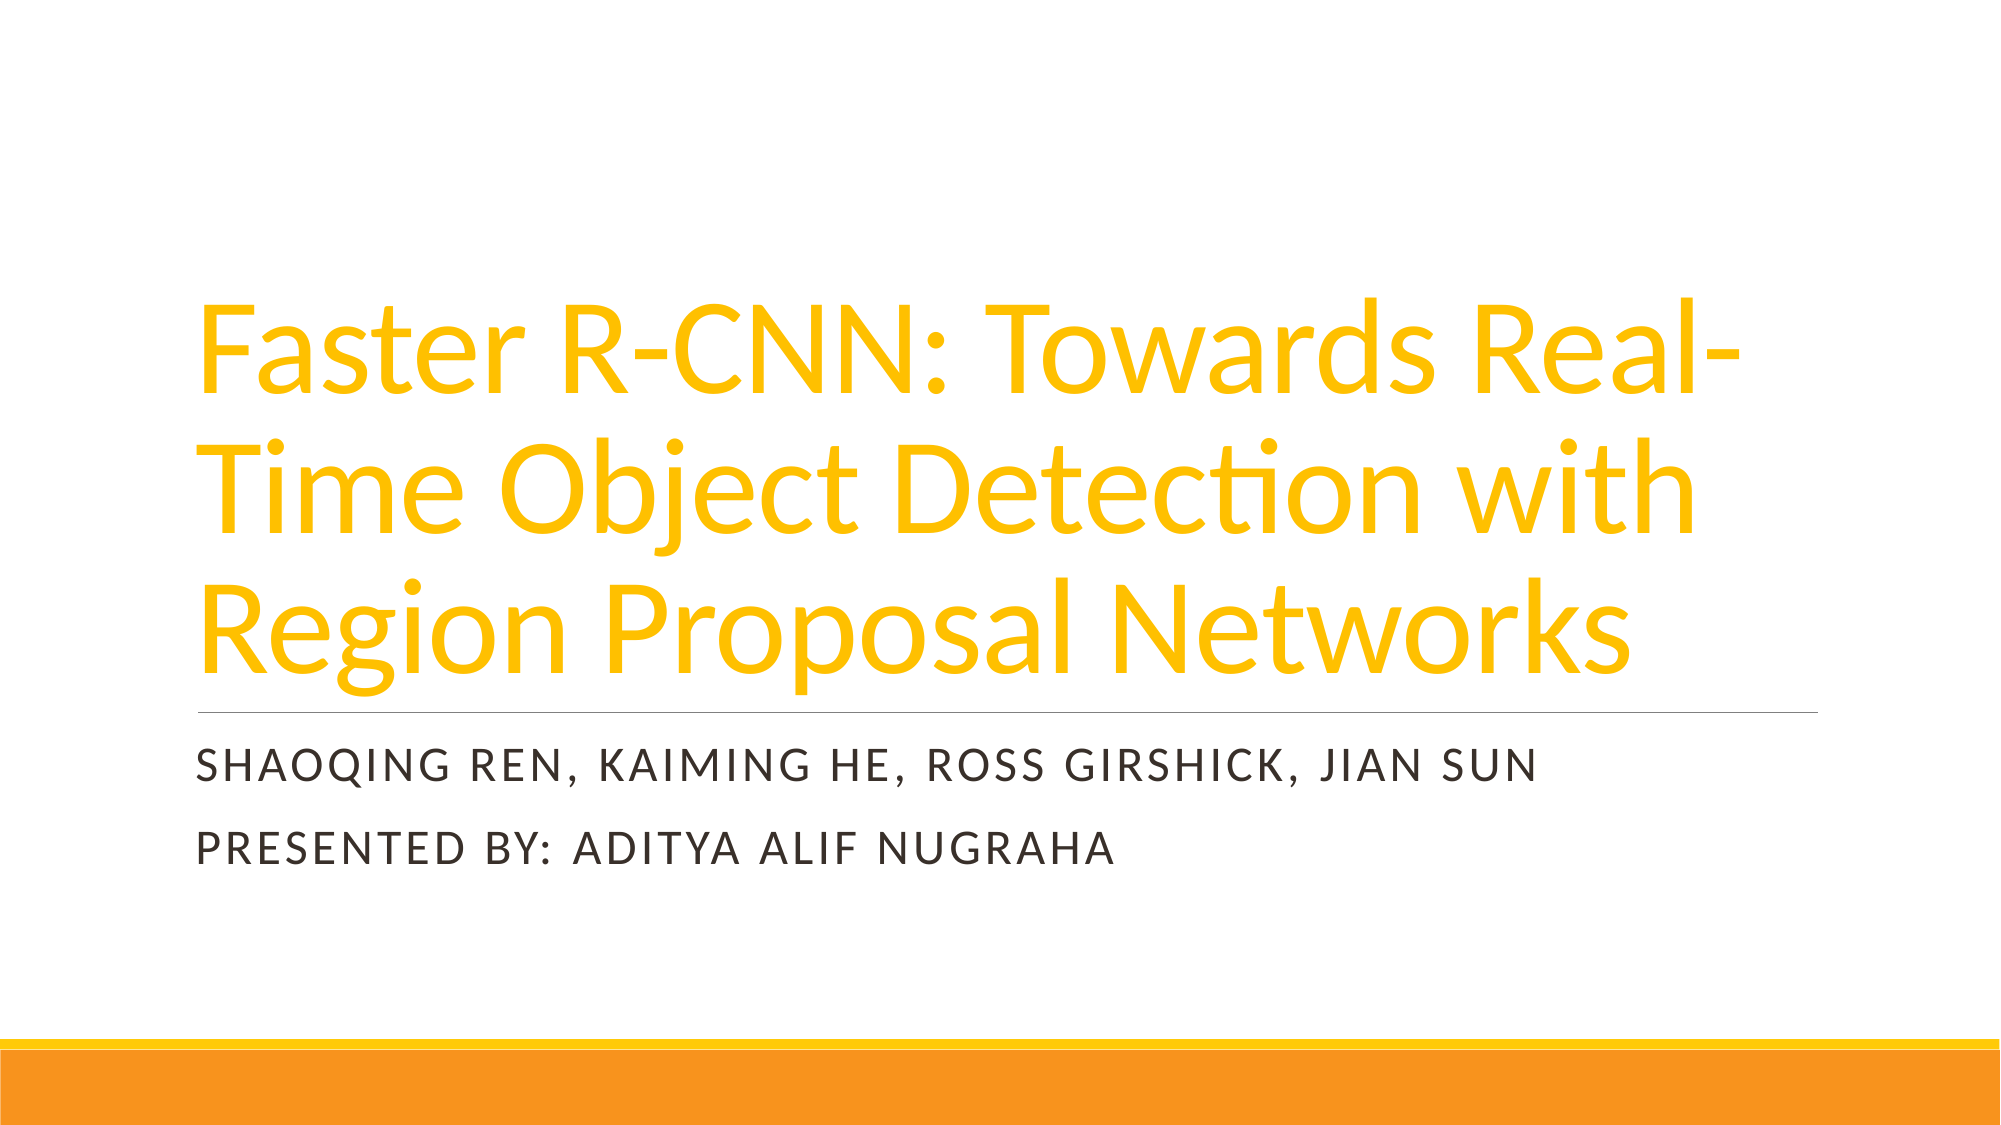

# Faster R-CNN: Towards Real-Time Object Detection with Region Proposal Networks
Shaoqing Ren, Kaiming He, Ross Girshick, Jian Sun
Presented BY: Aditya Alif Nugraha